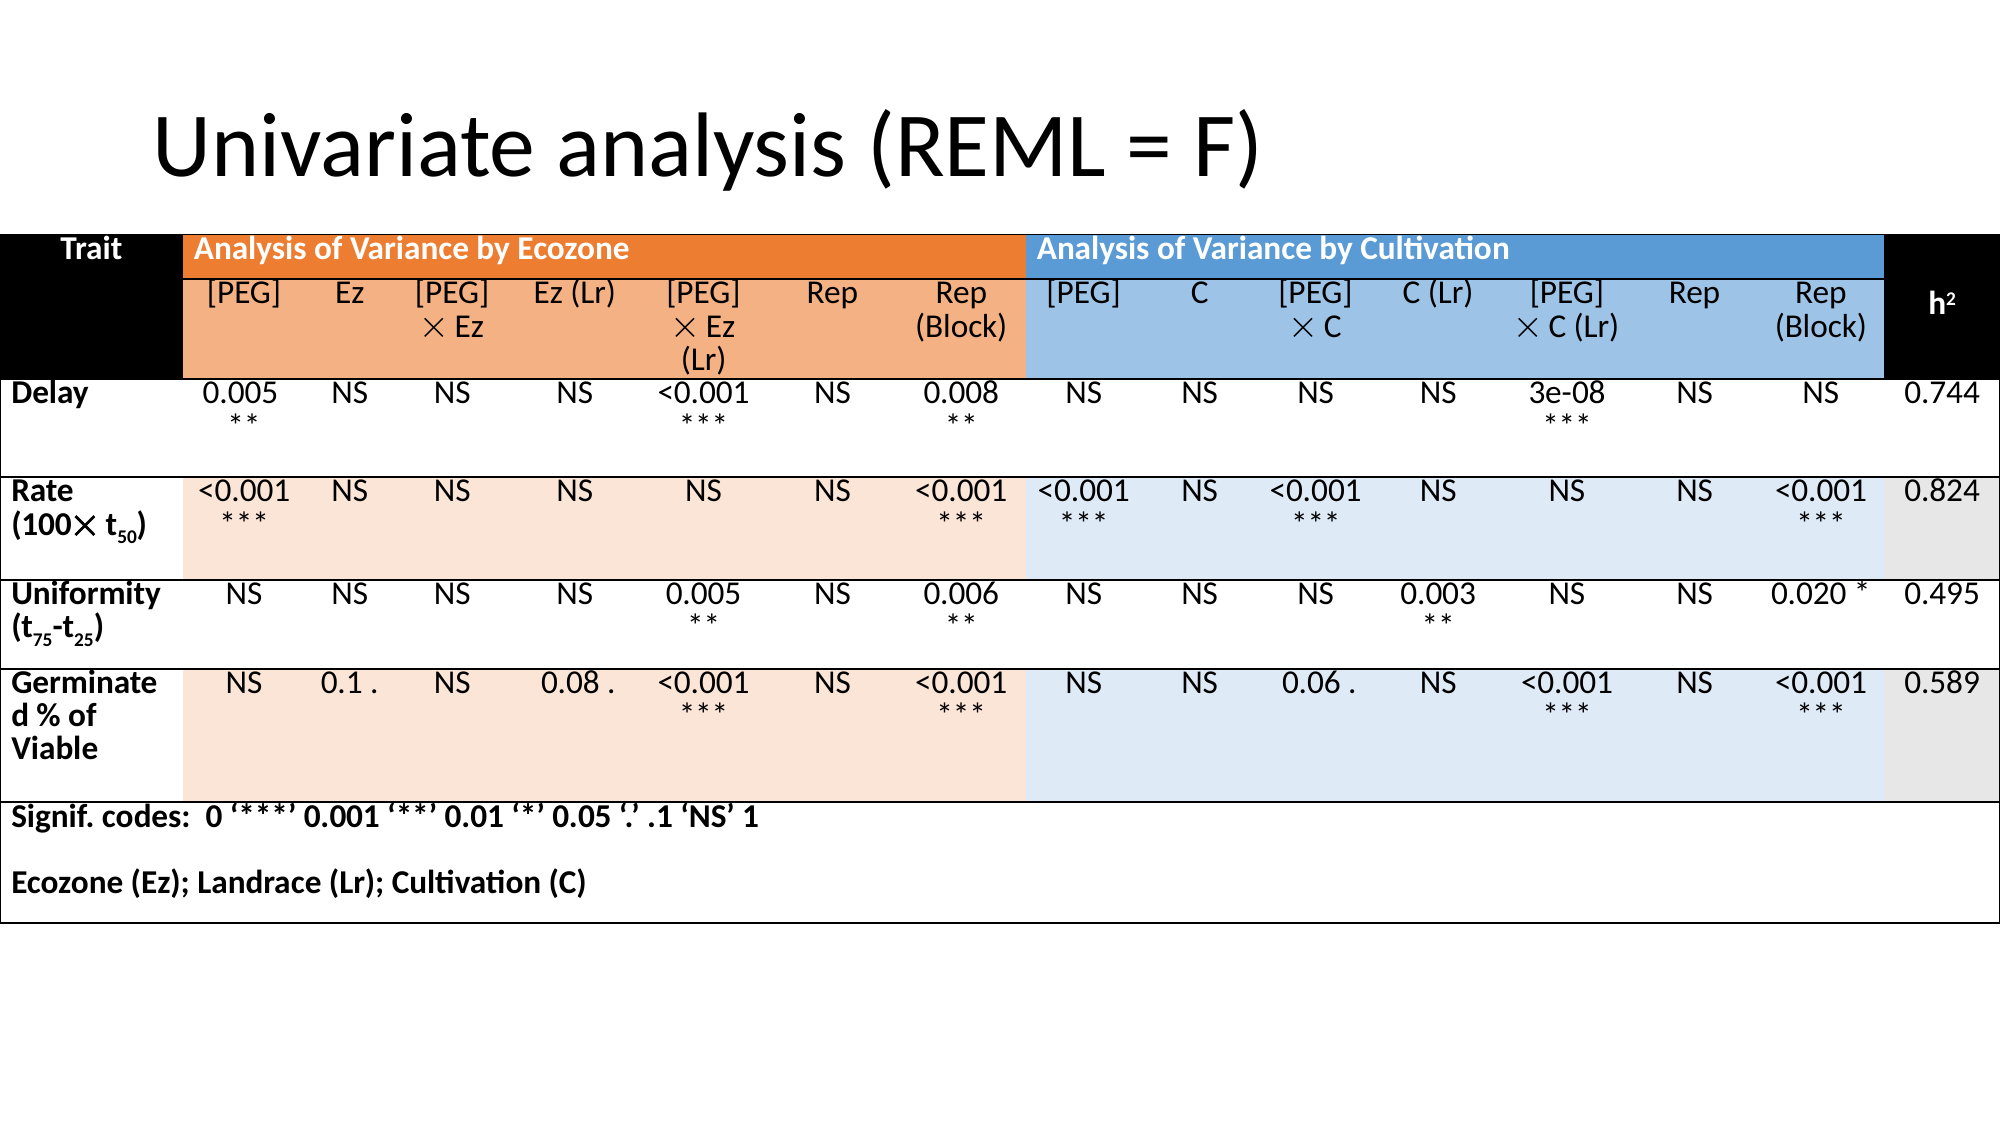

# Univariate analysis (REML = F)
| Trait | Analysis of Variance by Ecozone |  |  |  |  |  |  | Analysis of Variance by Cultivation |  |  |  |  |  |  | h2 |
| --- | --- | --- | --- | --- | --- | --- | --- | --- | --- | --- | --- | --- | --- | --- | --- |
|  | [PEG] | Ez | [PEG] × Ez | Ez (Lr) | [PEG] × Ez (Lr) | Rep | Rep (Block) | [PEG] | C | [PEG] × C | C (Lr) | [PEG] × C (Lr) | Rep | Rep (Block) |  |
| Delay | 0.005 \*\* | NS | NS | NS | <0.001 \*\*\* | NS | 0.008 \*\* | NS | NS | NS | NS | 3e-08 \*\*\* | NS | NS | 0.744 |
| Rate (100× t50) | <0.001 \*\*\* | NS | NS | NS | NS | NS | <0.001 \*\*\* | <0.001 \*\*\* | NS | <0.001 \*\*\* | NS | NS | NS | <0.001 \*\*\* | 0.824 |
| Uniformity (t75-t25) | NS | NS | NS | NS | 0.005 \*\* | NS | 0.006 \*\* | NS | NS | NS | 0.003 \*\* | NS | NS | 0.020 \* | 0.495 |
| Germinated % of Viable | NS | 0.1 . | NS | 0.08 . | <0.001 \*\*\* | NS | <0.001 \*\*\* | NS | NS | 0.06 . | NS | <0.001 \*\*\* | NS | <0.001 \*\*\* | 0.589 |
| Signif. codes: 0 ‘\*\*\*’ 0.001 ‘\*\*’ 0.01 ‘\*’ 0.05 ‘.’ .1 ‘NS’ 1 Ecozone (Ez); Landrace (Lr); Cultivation (C) |  |  |  |  |  |  |  |  |  |  |  |  |  |  |  |